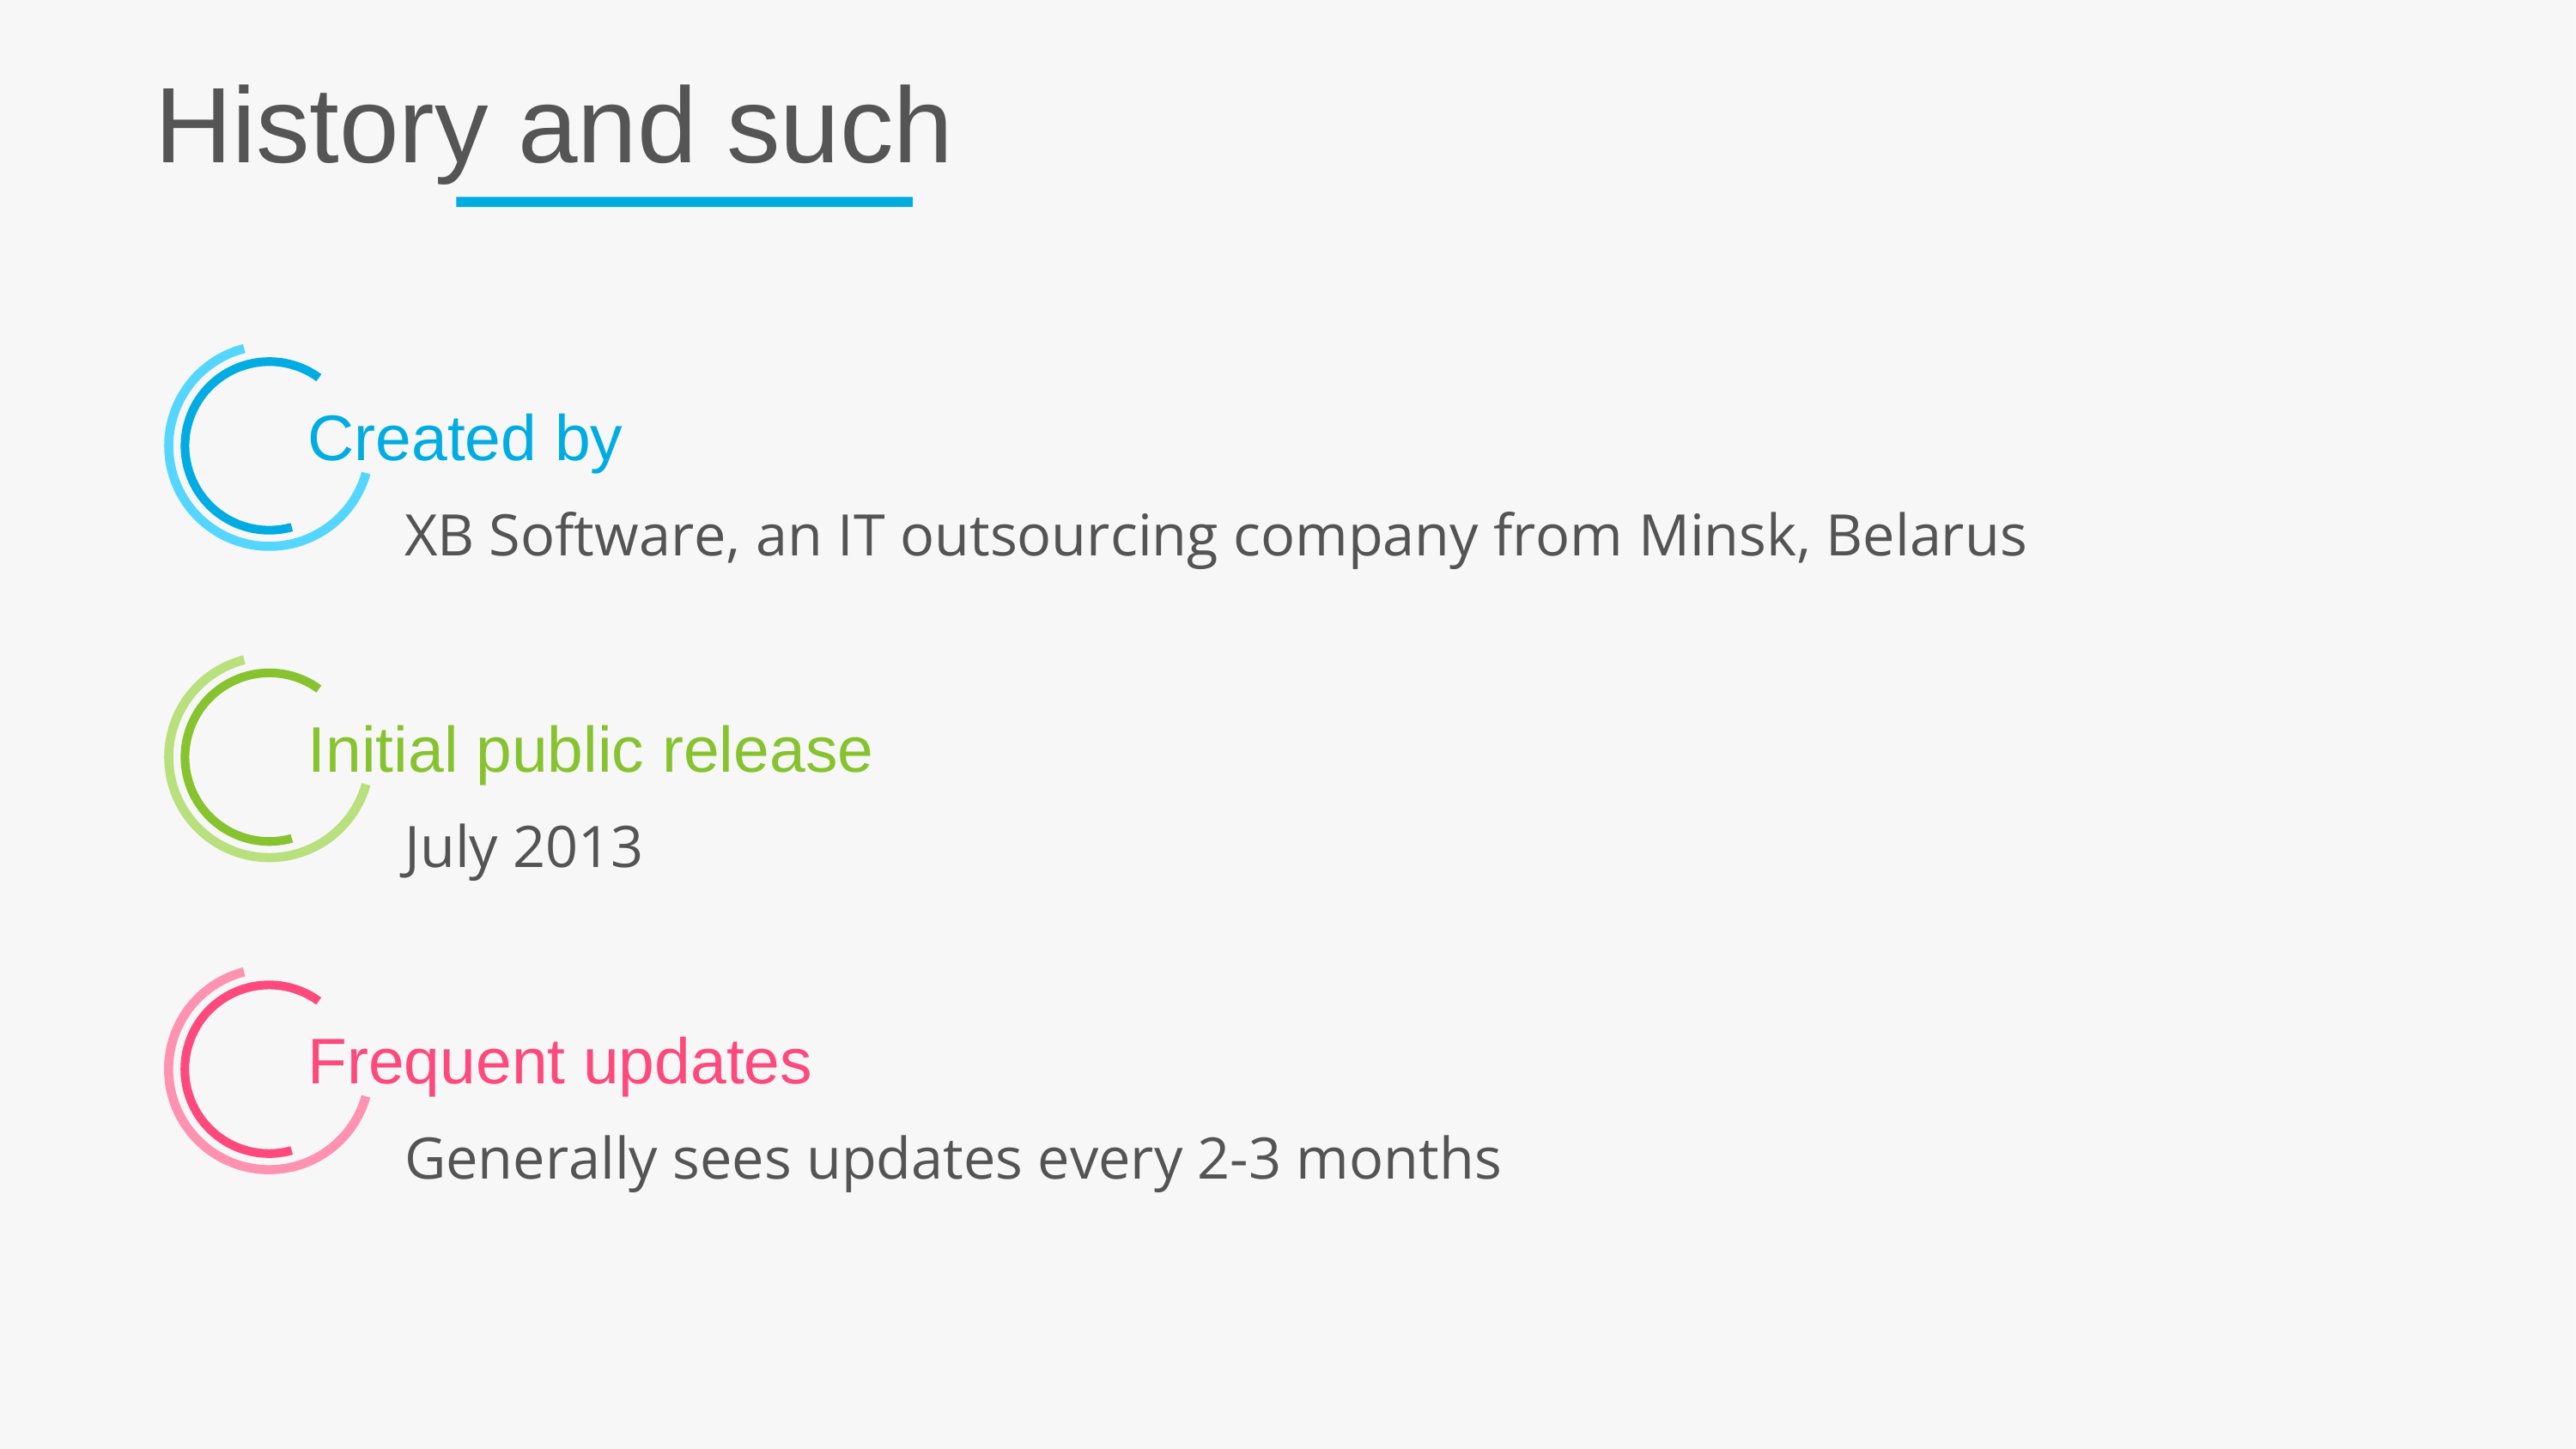

History and such
Created by
XB Software, an IT outsourcing company from Minsk, Belarus
Initial public release
July 2013
Frequent updates
Generally sees updates every 2-3 months